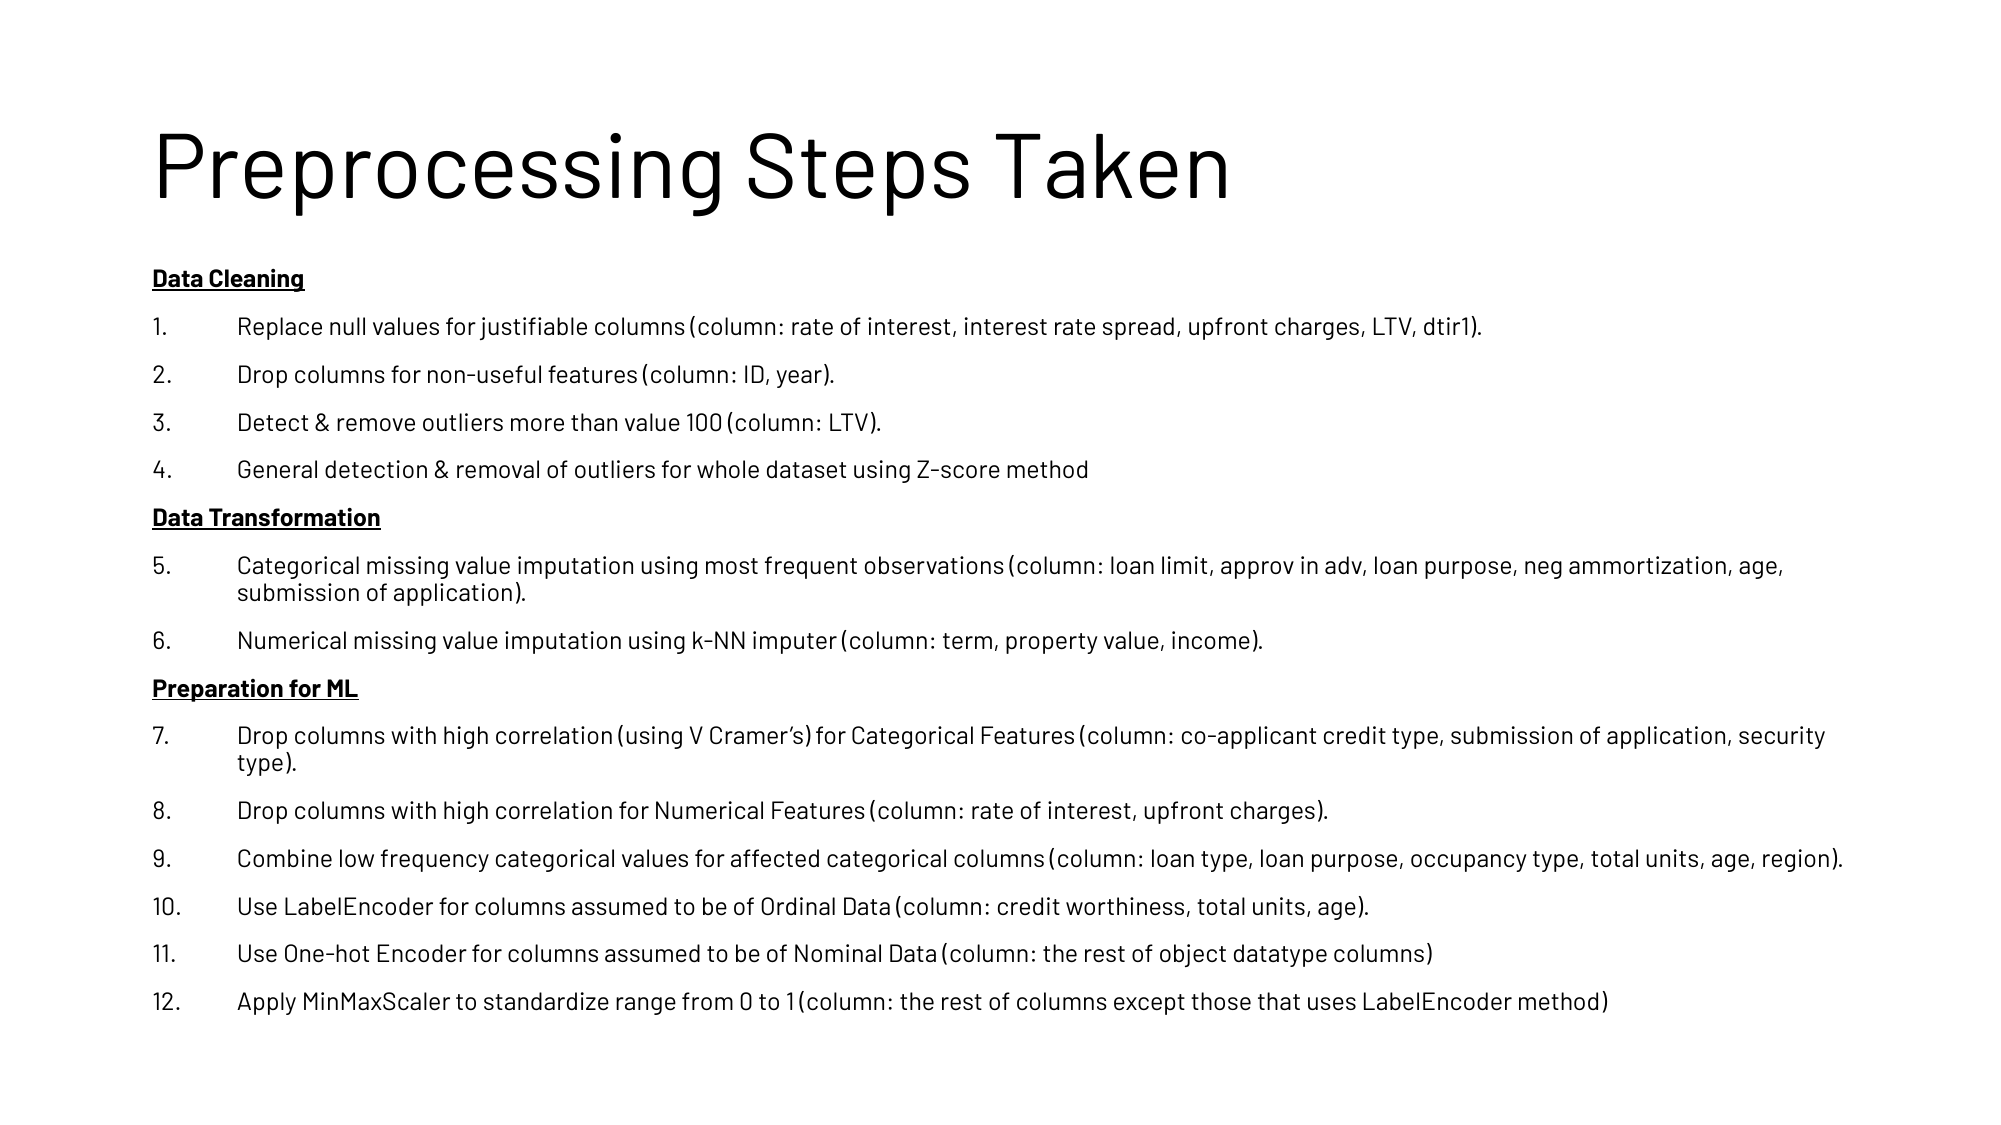

# Preprocessing Steps Taken
Data Cleaning
Replace null values for justifiable columns (column: rate of interest, interest rate spread, upfront charges, LTV, dtir1).
Drop columns for non-useful features (column: ID, year).
Detect & remove outliers more than value 100 (column: LTV).
General detection & removal of outliers for whole dataset using Z-score method
Data Transformation
Categorical missing value imputation using most frequent observations (column: loan limit, approv in adv, loan purpose, neg ammortization, age, submission of application).
Numerical missing value imputation using k-NN imputer (column: term, property value, income).
Preparation for ML
Drop columns with high correlation (using V Cramer’s) for Categorical Features (column: co-applicant credit type, submission of application, security type).
Drop columns with high correlation for Numerical Features (column: rate of interest, upfront charges).
Combine low frequency categorical values for affected categorical columns (column: loan type, loan purpose, occupancy type, total units, age, region).
Use LabelEncoder for columns assumed to be of Ordinal Data (column: credit worthiness, total units, age).
Use One-hot Encoder for columns assumed to be of Nominal Data (column: the rest of object datatype columns)
Apply MinMaxScaler to standardize range from 0 to 1 (column: the rest of columns except those that uses LabelEncoder method)